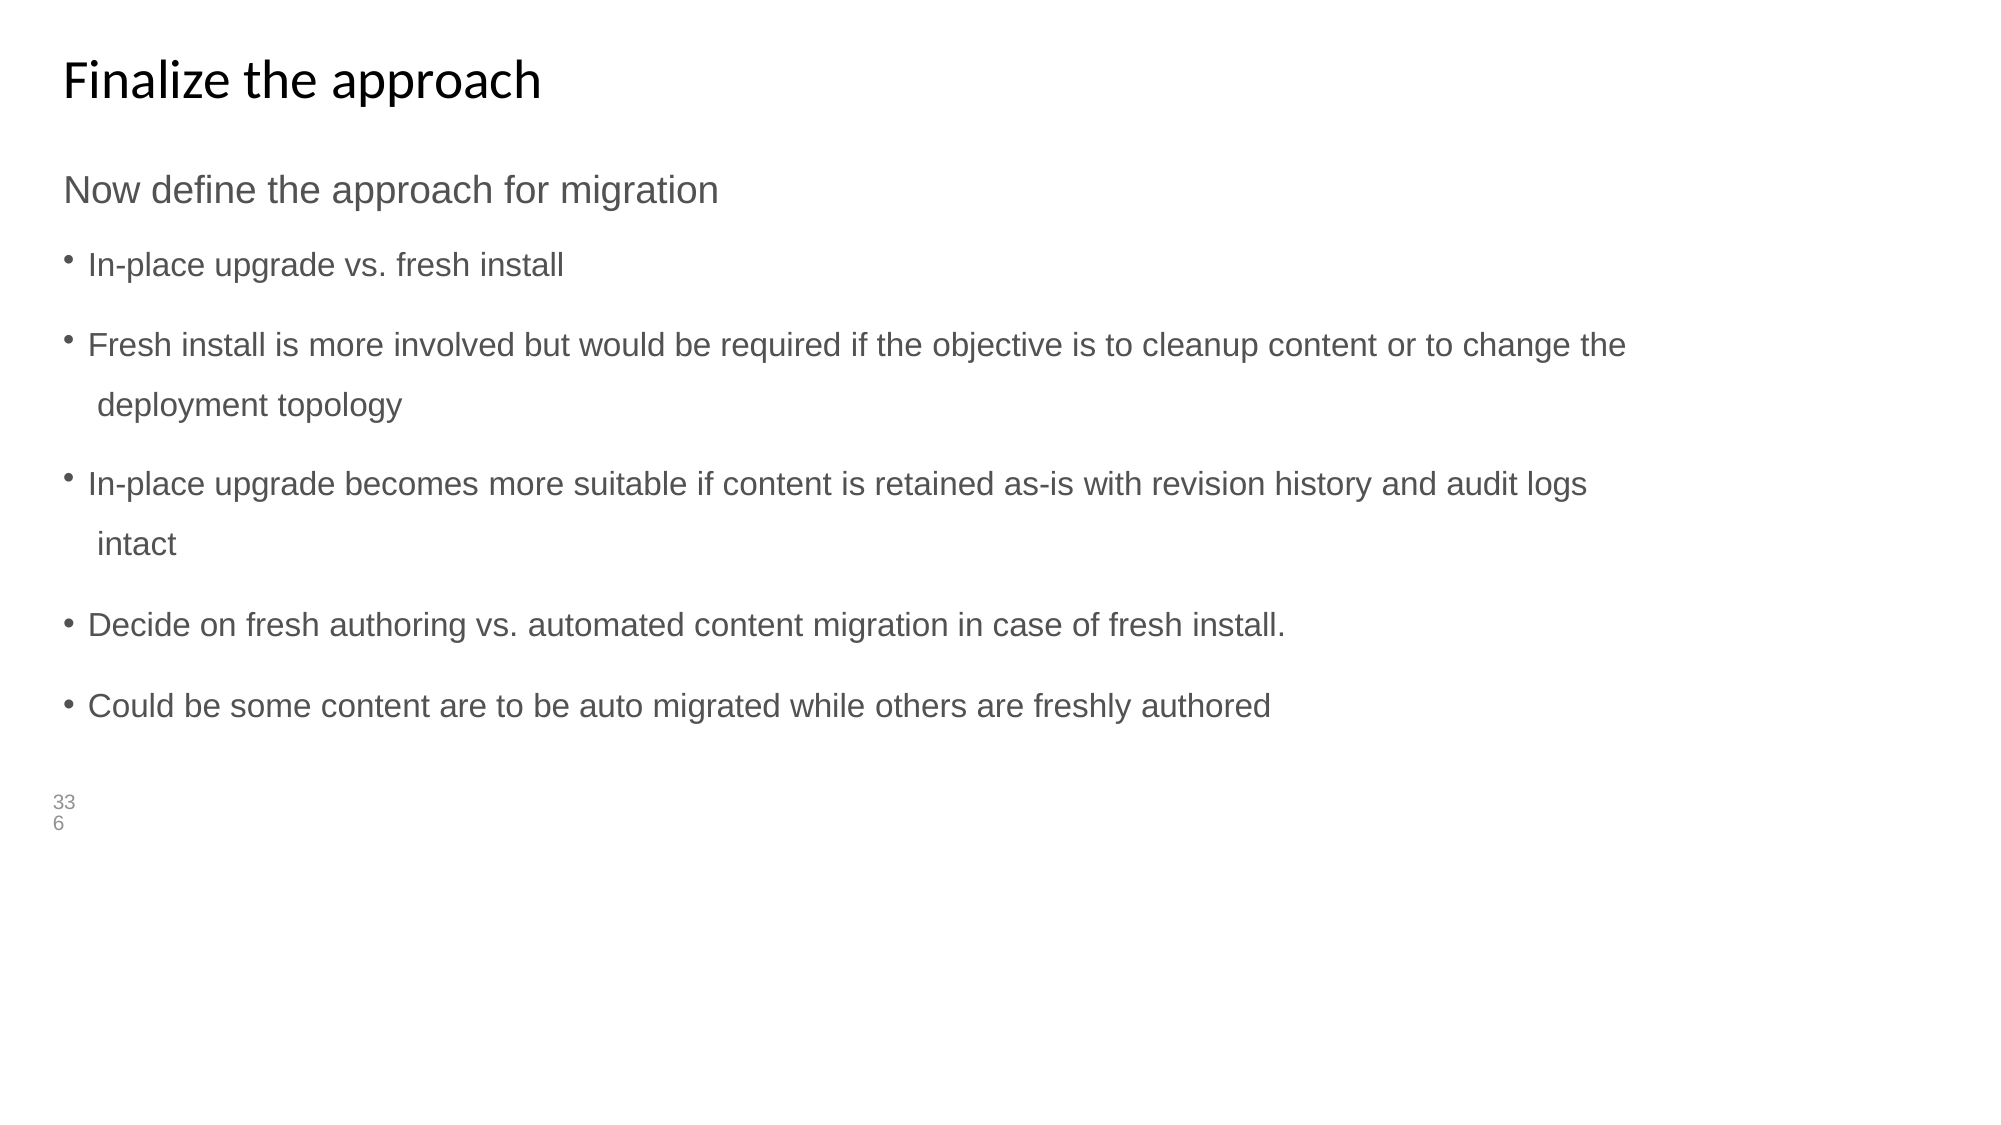

# Finalize the approach
Now define the approach for migration
In-place upgrade vs. fresh install
Fresh install is more involved but would be required if the objective is to cleanup content or to change the  deployment topology
In-place upgrade becomes more suitable if content is retained as-is with revision history and audit logs  intact

Decide on fresh authoring vs. automated content migration in case of fresh install.

Could be some content are to be auto migrated while others are freshly authored
336